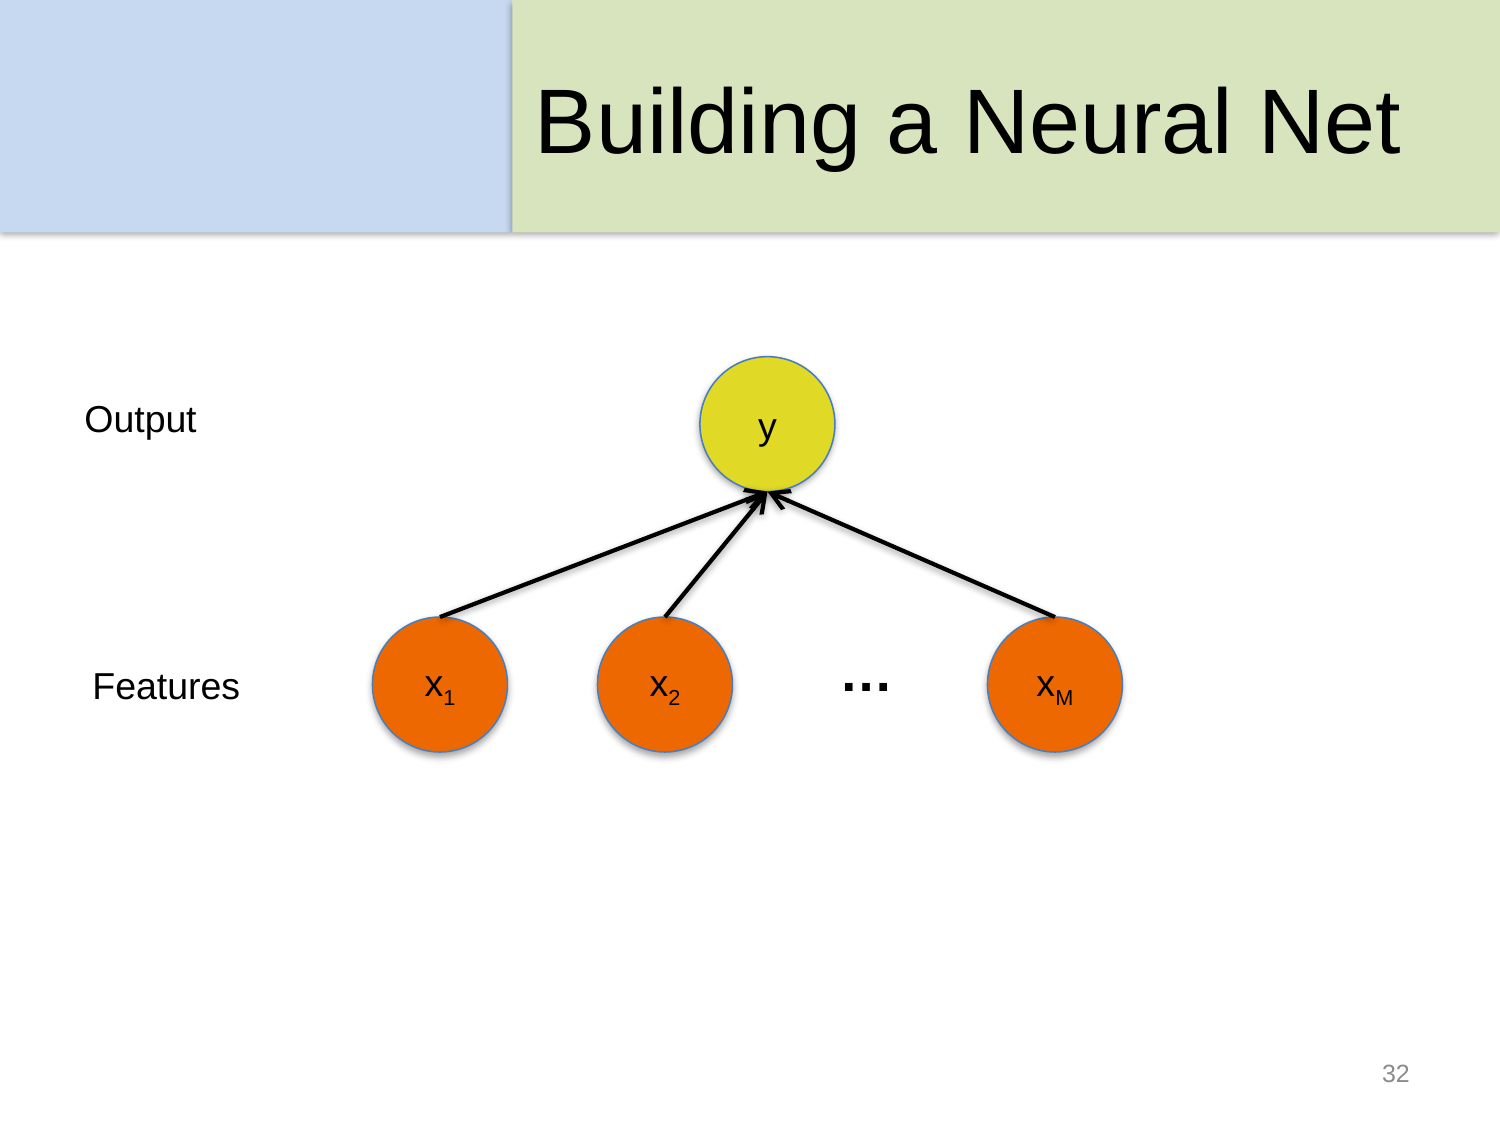

# Building a Neural Net
y
Output
x1
x2
xM
…
Features
32